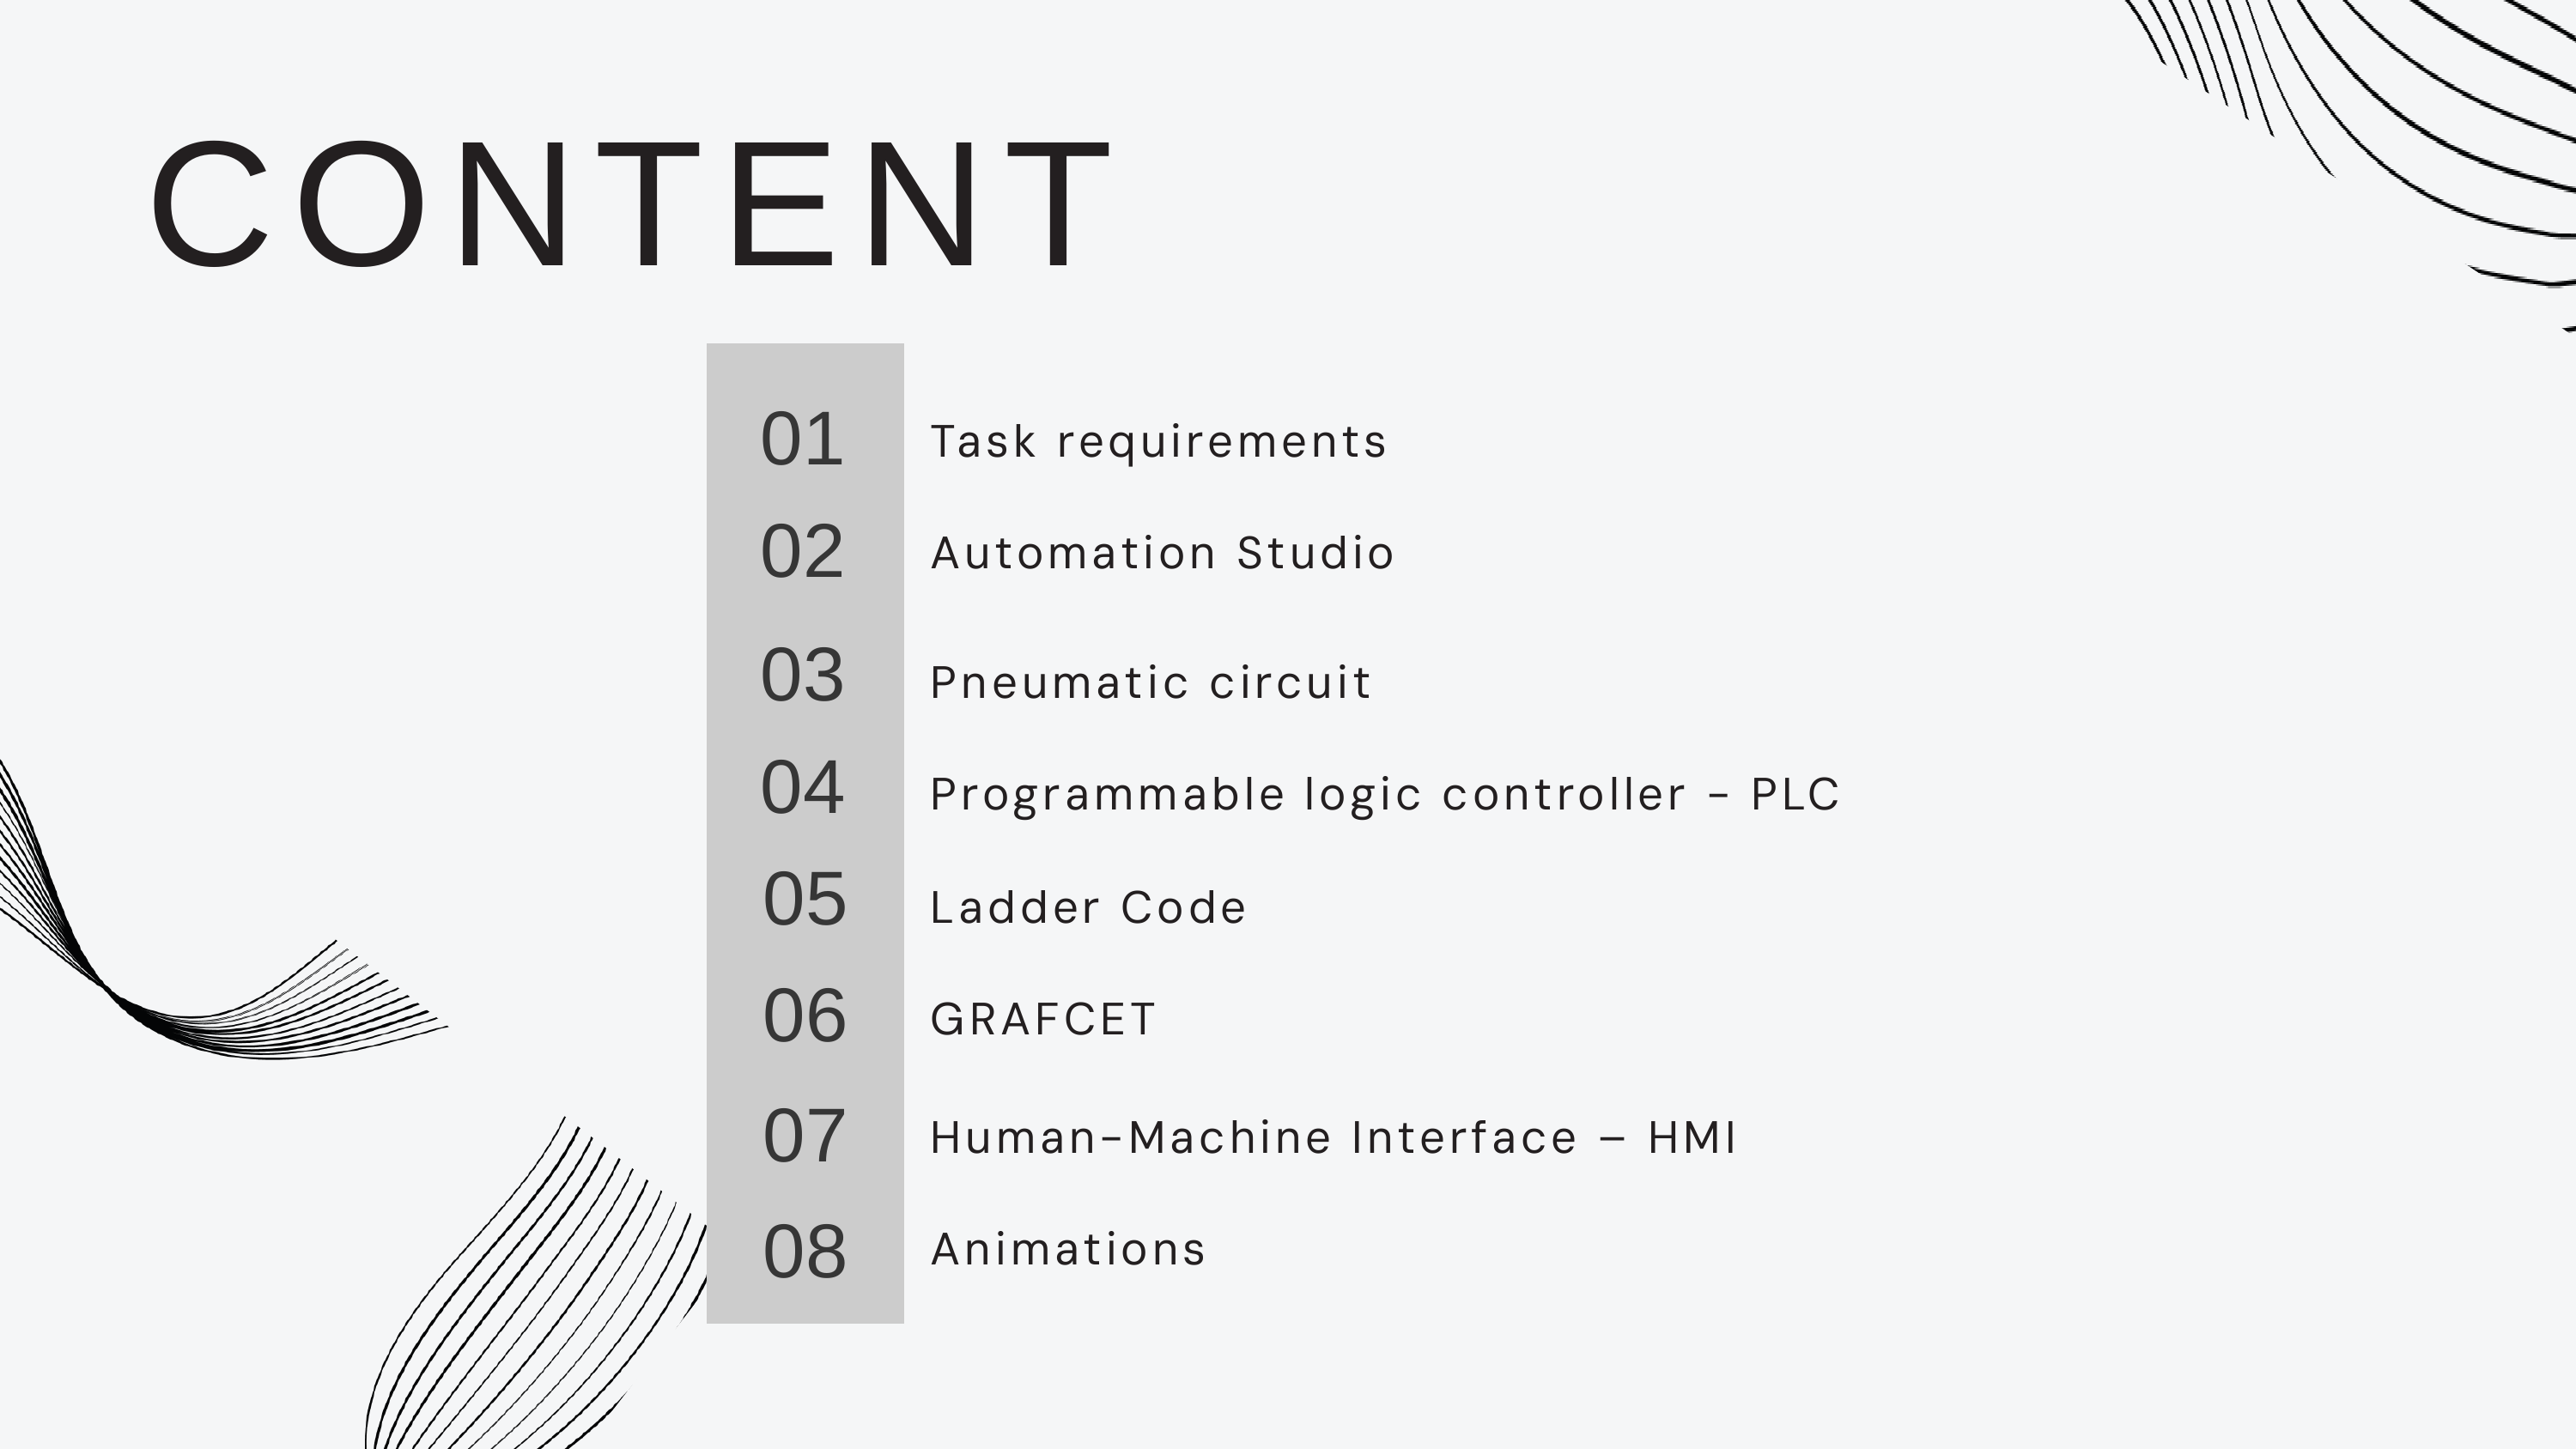

CONTENT

01
Task requirements
02
Automation Studio
03
Pneumatic circuit
04
Programmable logic controller - PLC

05
Ladder Code
06
GRAFCET
07
Human-Machine Interface – HMI
08
Animations